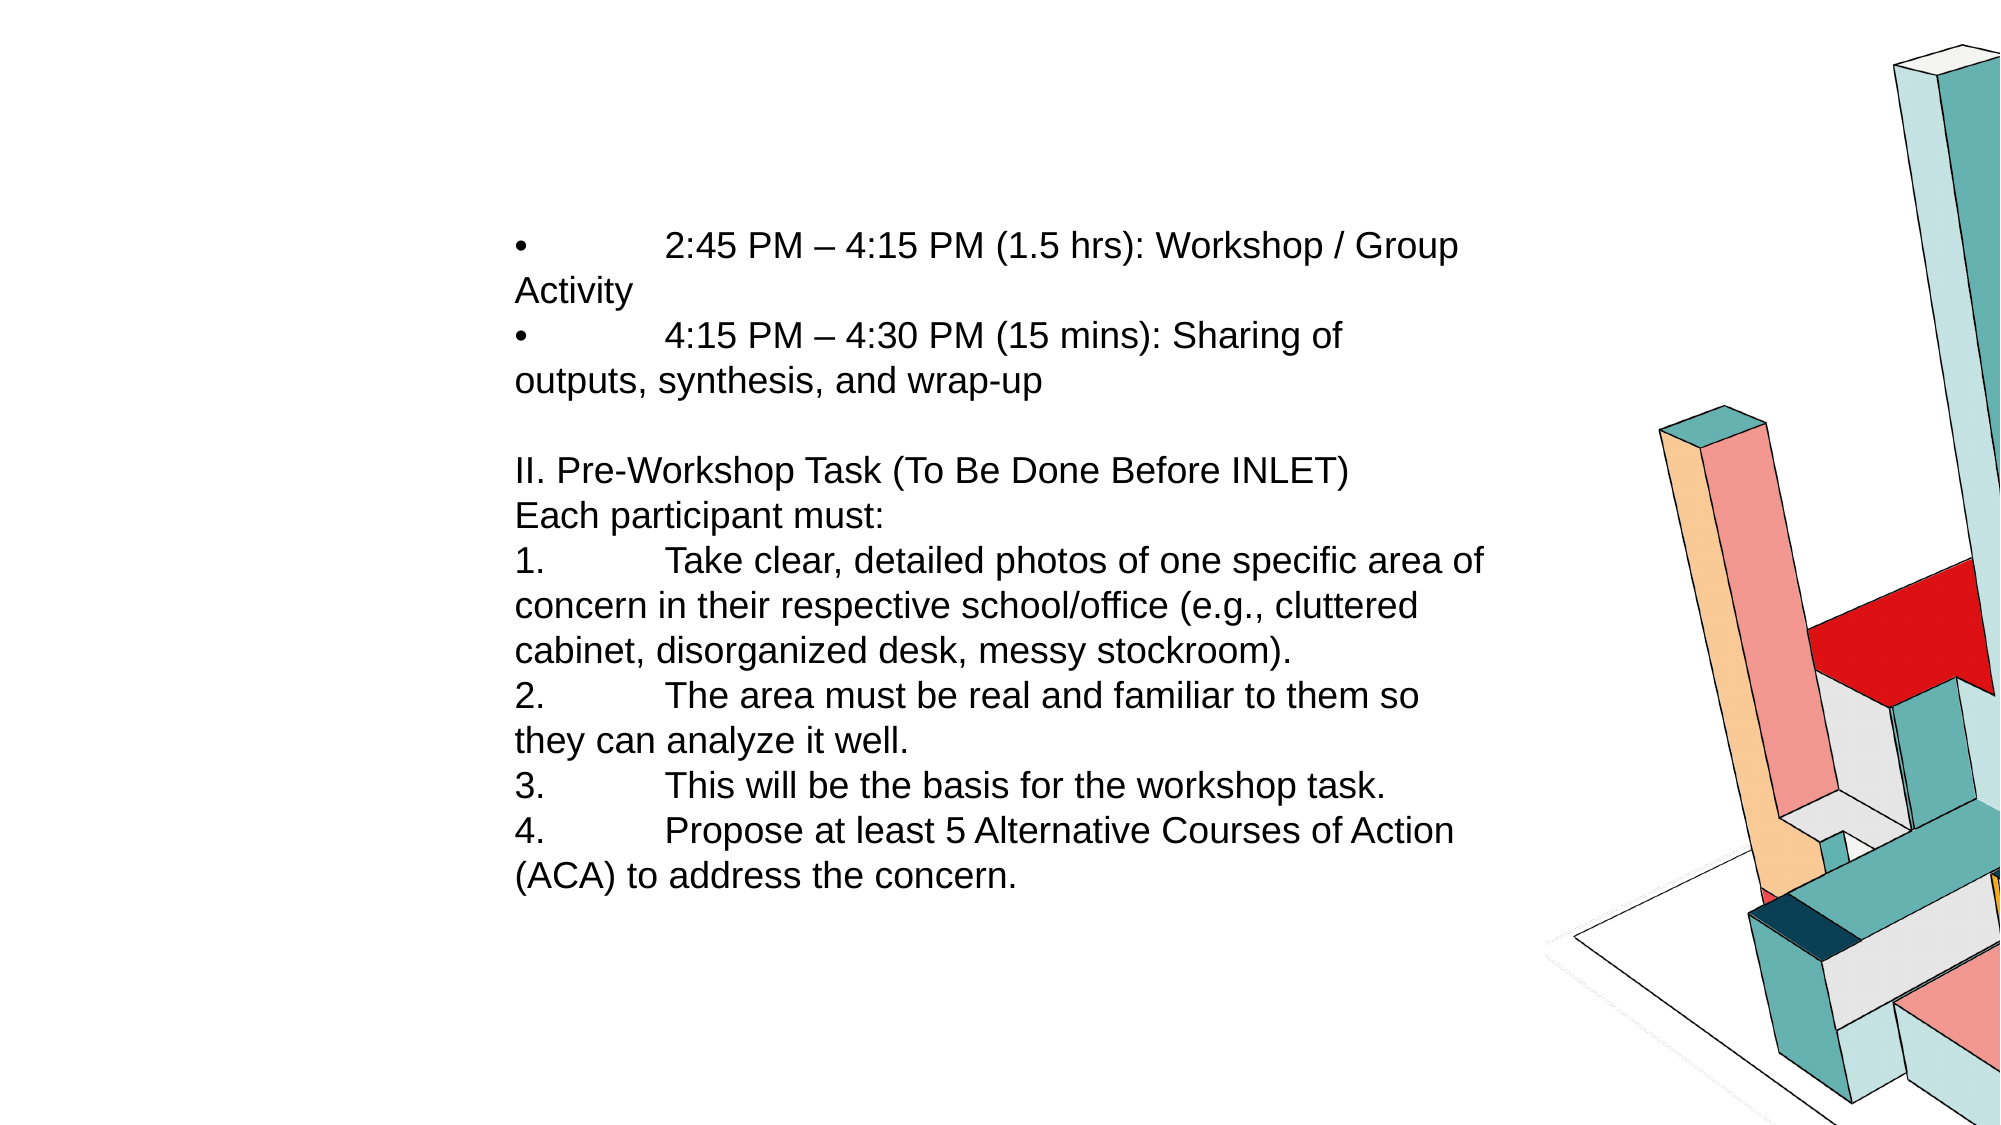

•	2:45 PM – 4:15 PM (1.5 hrs): Workshop / Group Activity
•	4:15 PM – 4:30 PM (15 mins): Sharing of outputs, synthesis, and wrap-up

II. Pre-Workshop Task (To Be Done Before INLET)
Each participant must:
1.	Take clear, detailed photos of one specific area of concern in their respective school/office (e.g., cluttered cabinet, disorganized desk, messy stockroom).
2.	The area must be real and familiar to them so they can analyze it well.
3.	This will be the basis for the workshop task.
4.	Propose at least 5 Alternative Courses of Action (ACA) to address the concern.